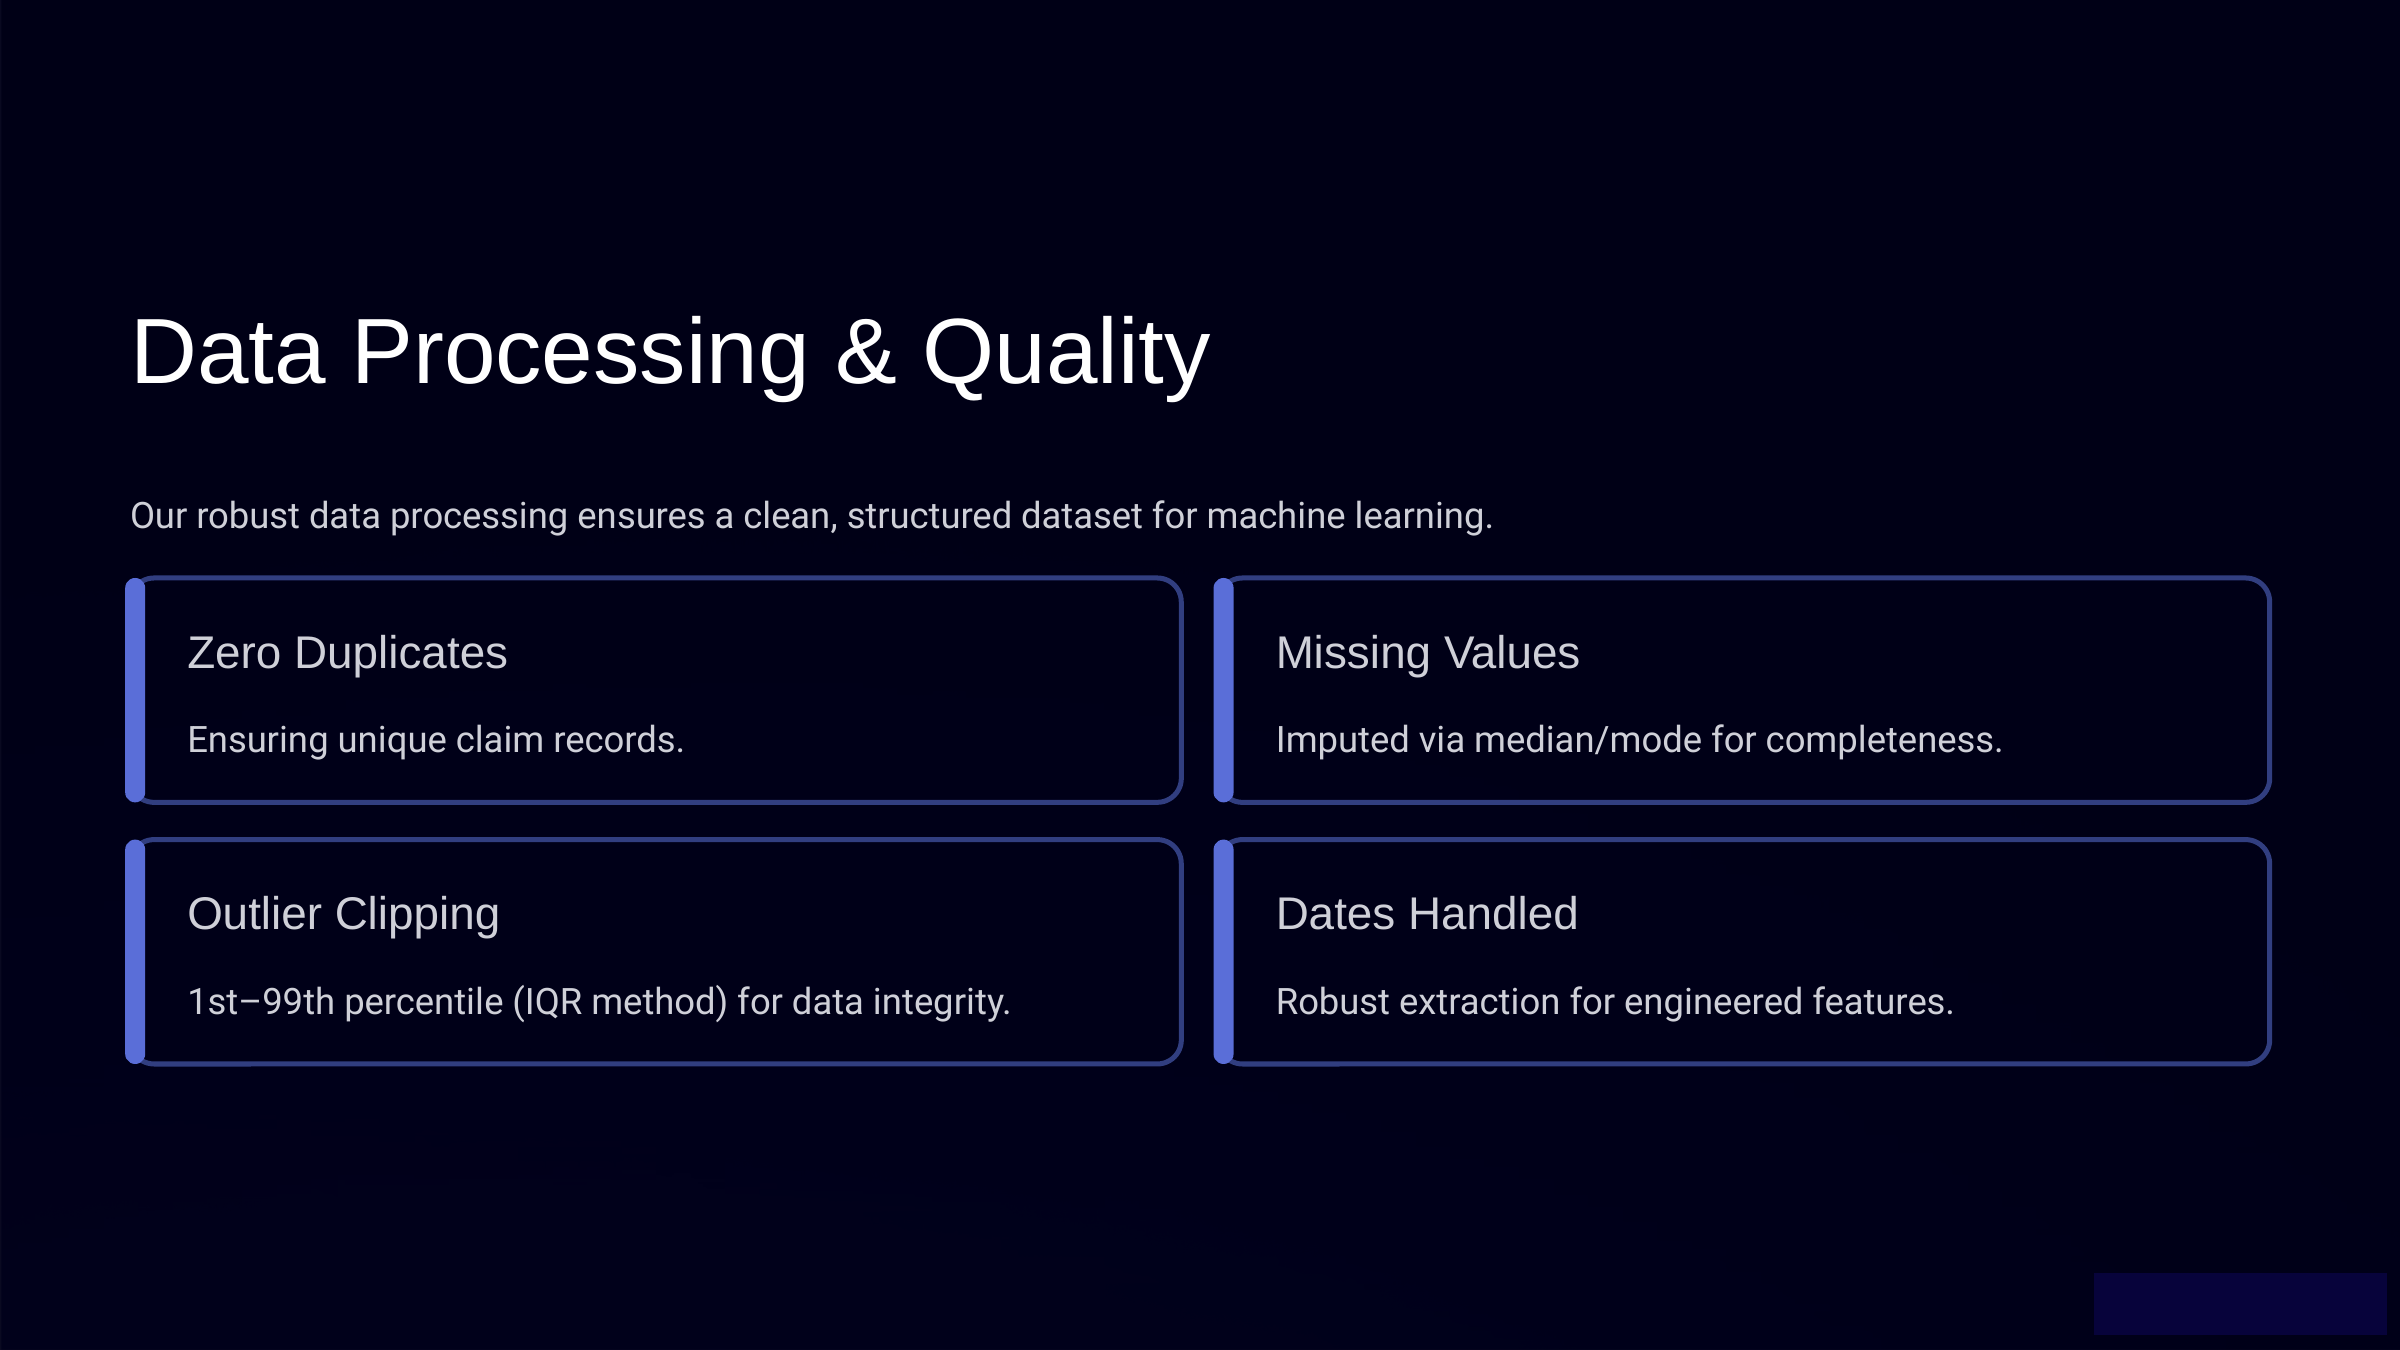

Data Processing & Quality
Our robust data processing ensures a clean, structured dataset for machine learning.

Zero Duplicates
Missing Values
Ensuring unique claim records.
Imputed via median/mode for completeness.

Outlier Clipping
Dates Handled
1st–99th percentile (IQR method) for data integrity.
Robust extraction for engineered features.